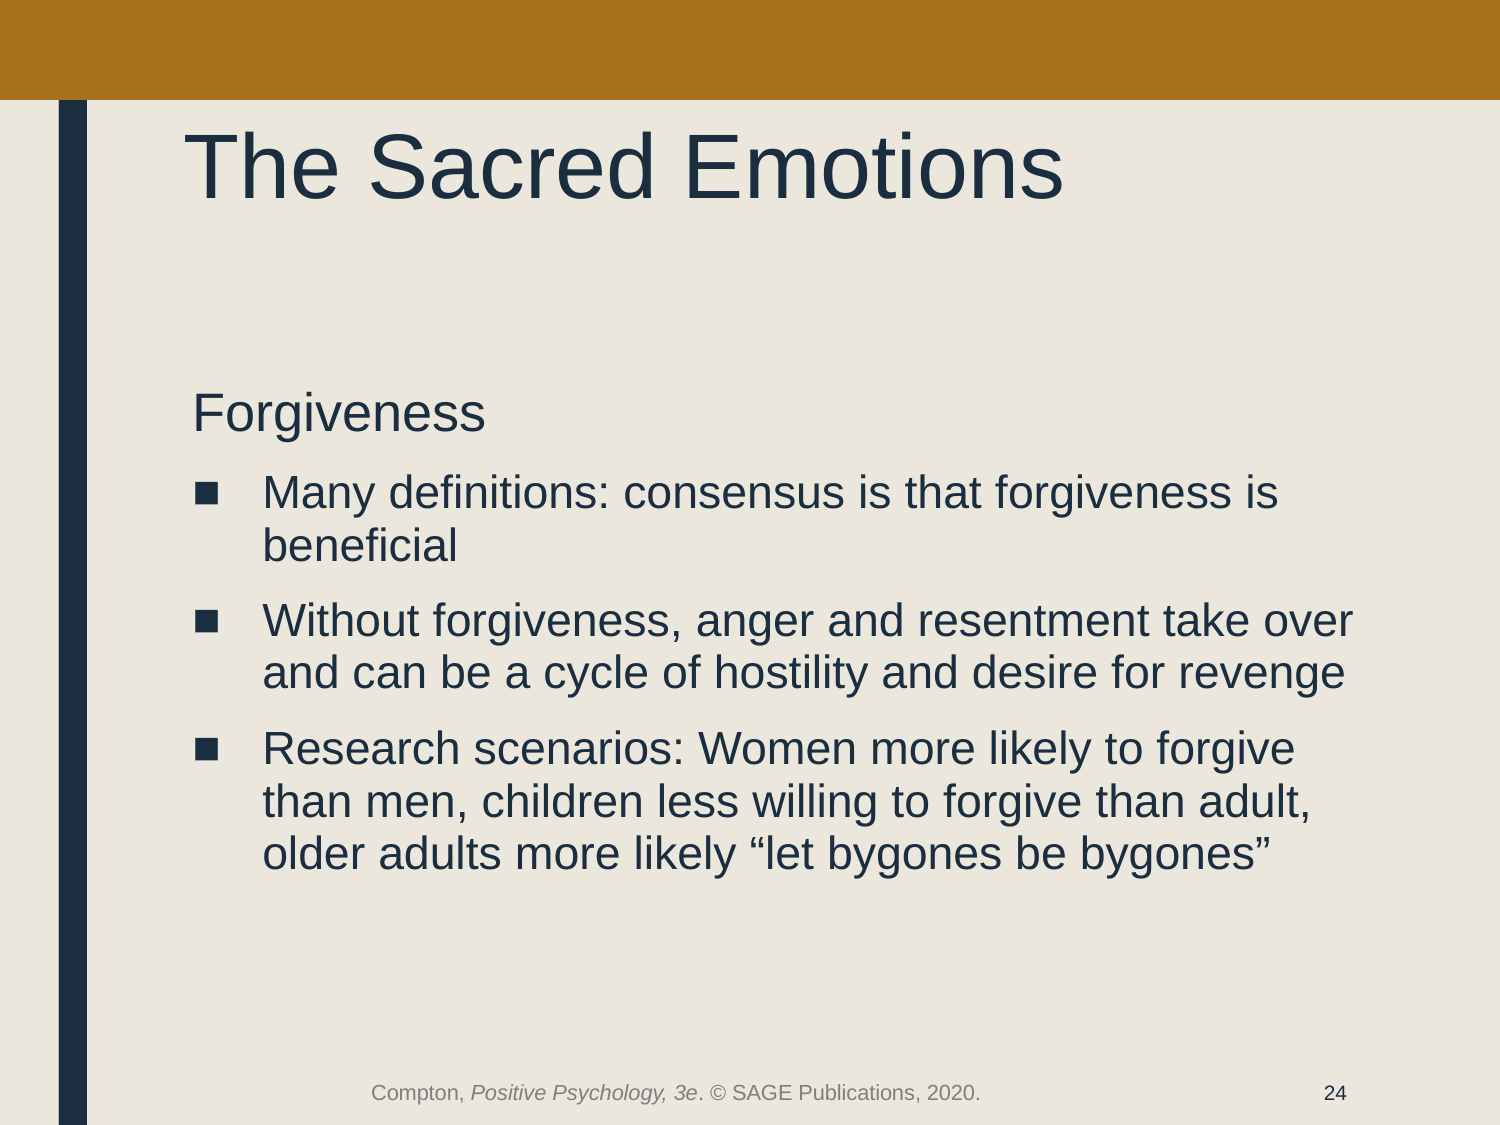

# The Sacred Emotions
Forgiveness
Many definitions: consensus is that forgiveness is beneficial
Without forgiveness, anger and resentment take over and can be a cycle of hostility and desire for revenge
Research scenarios: Women more likely to forgive than men, children less willing to forgive than adult, older adults more likely “let bygones be bygones”
Compton, Positive Psychology, 3e. © SAGE Publications, 2020.
24